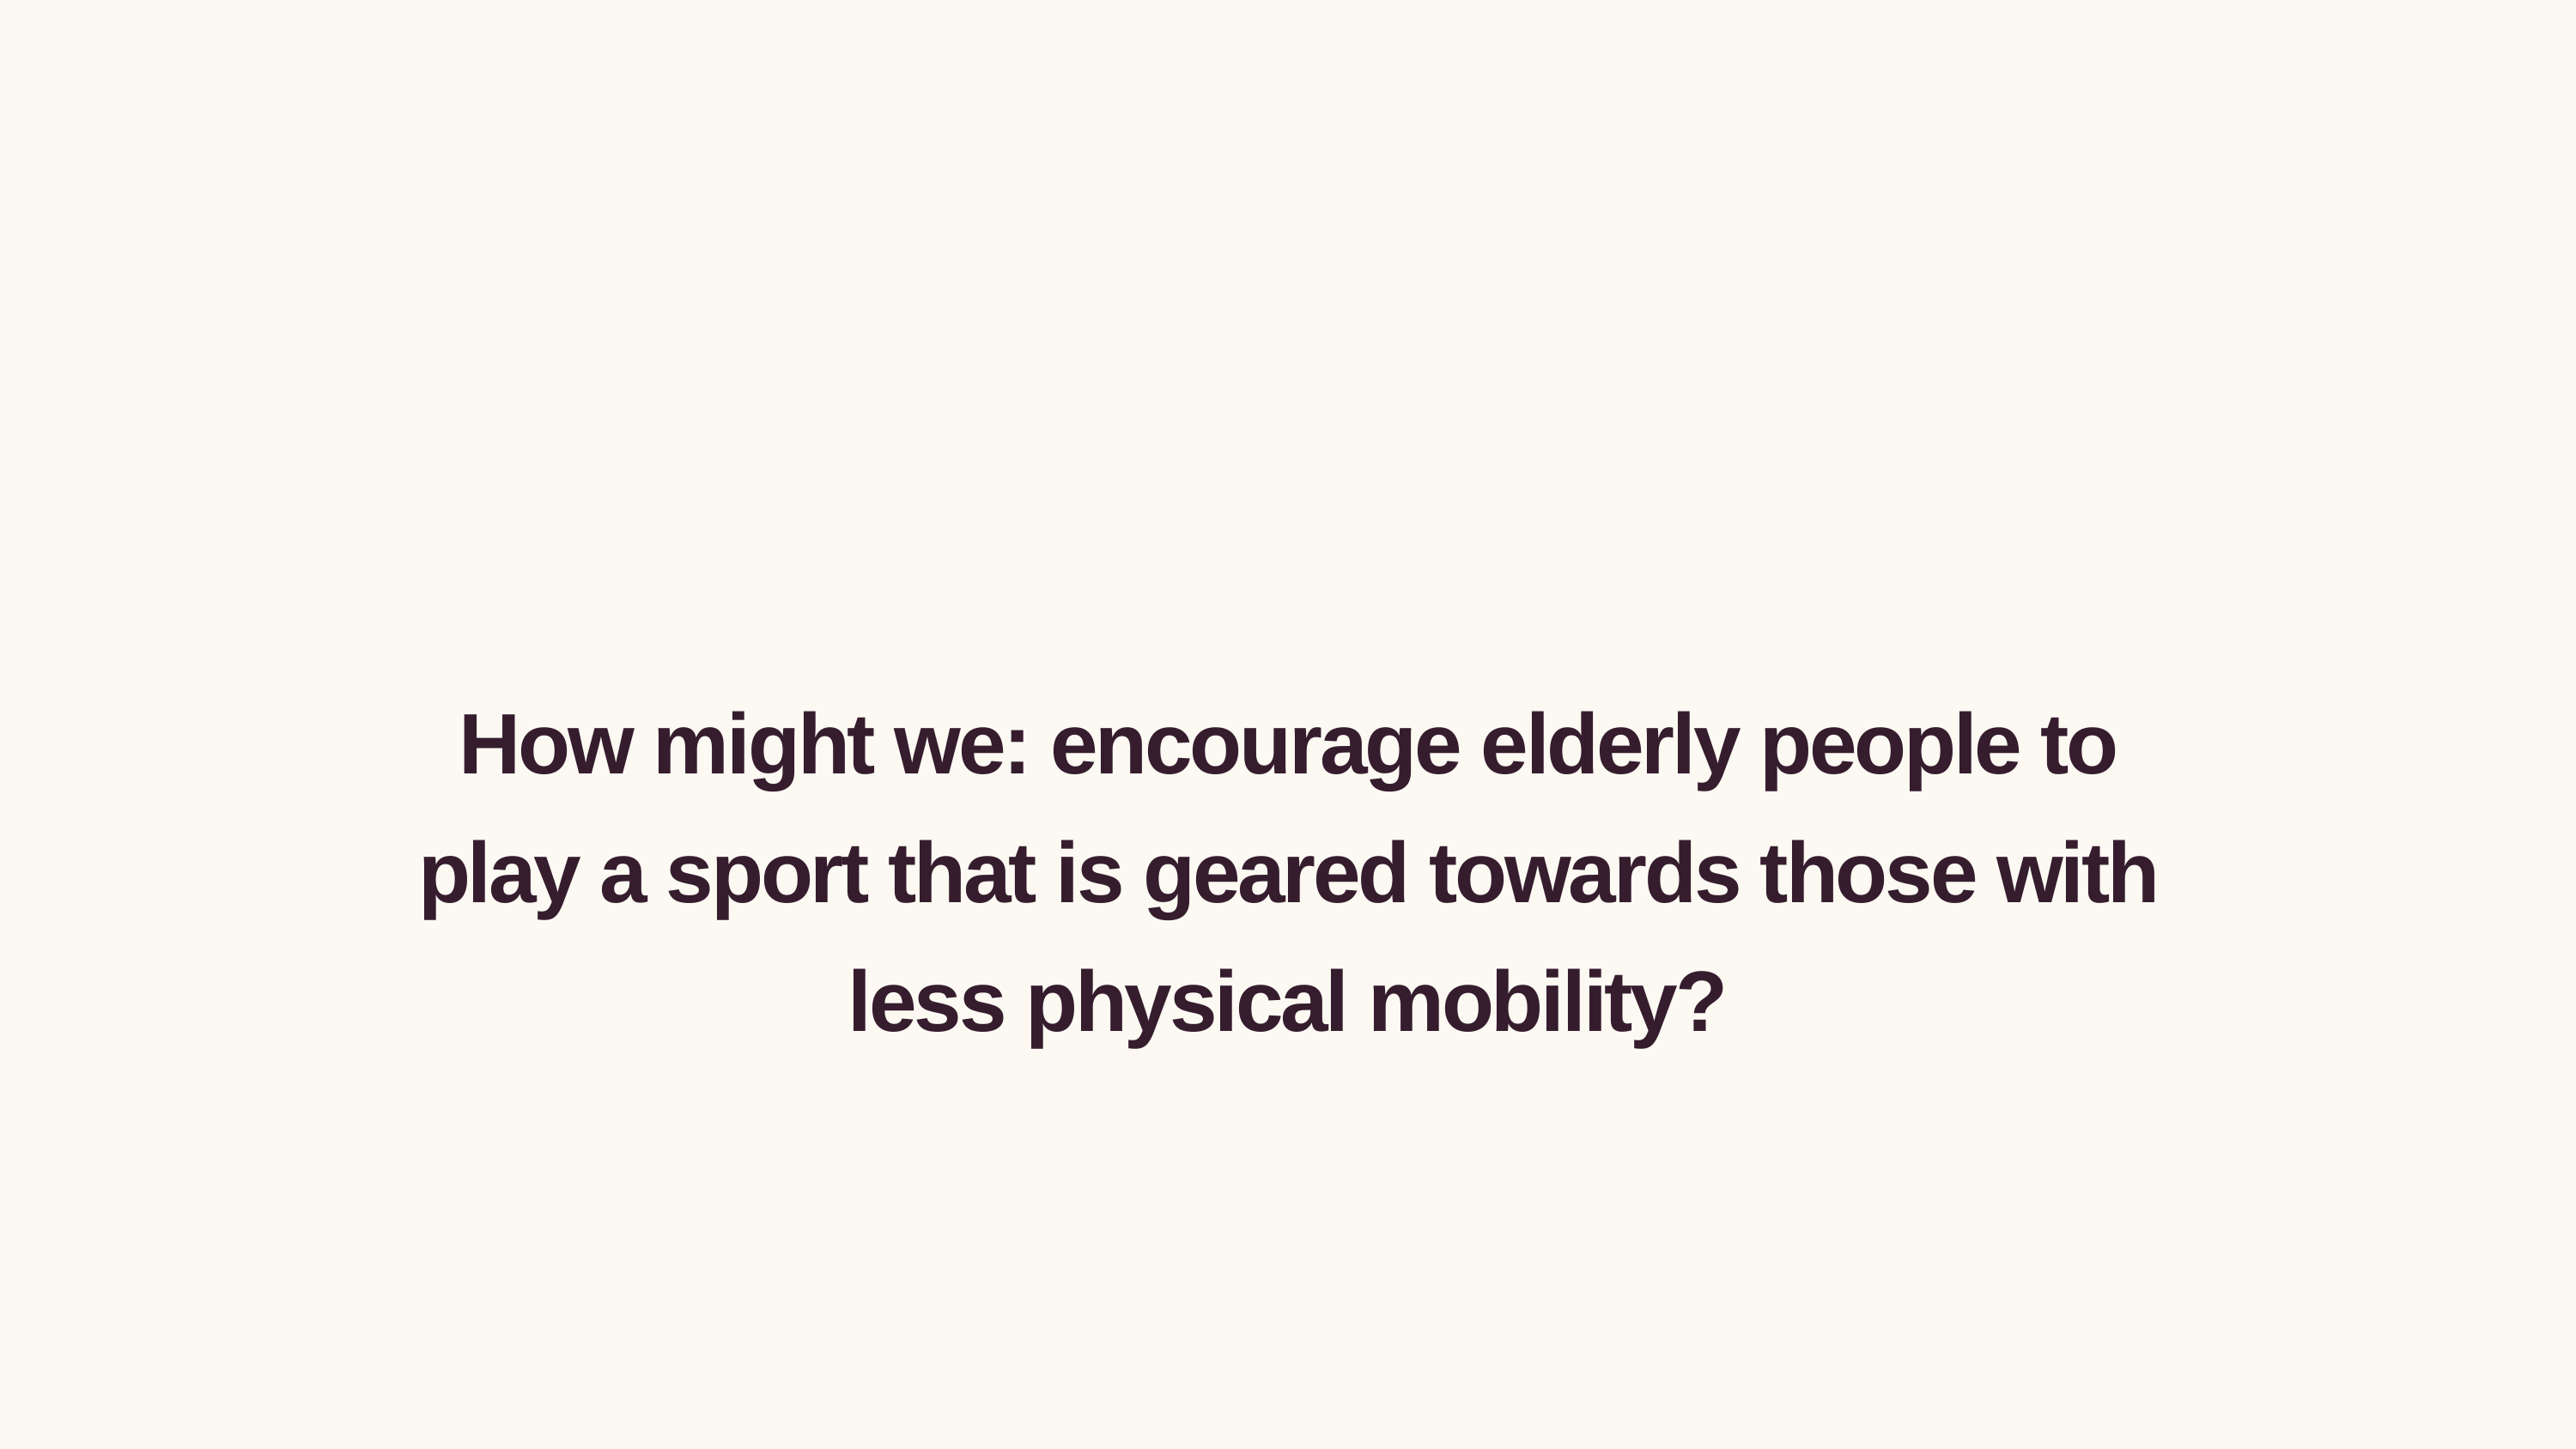

How might we: encourage elderly people to play a sport that is geared towards those with less physical mobility?